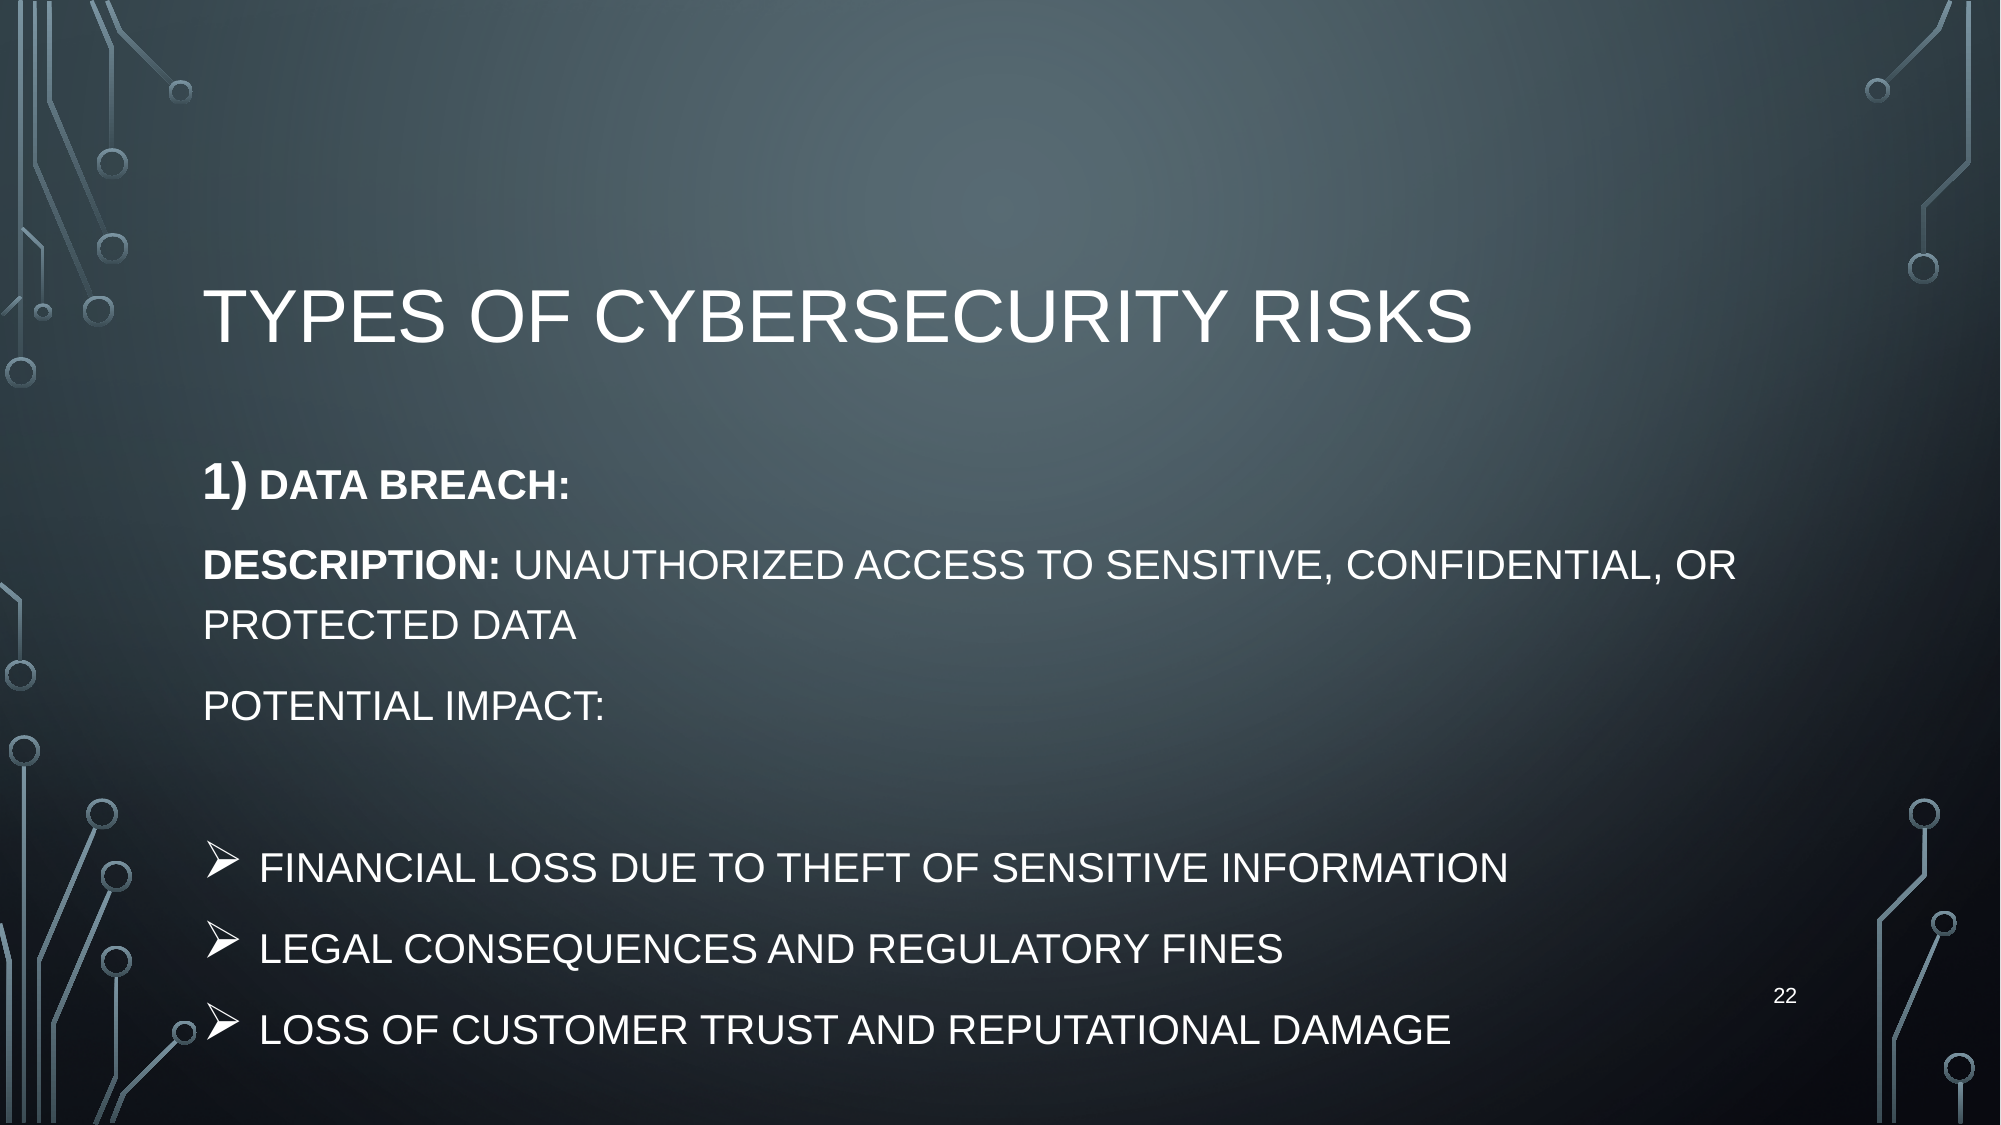

# Types Of Cybersecurity Risks
Data Breach:
Description: Unauthorized access to sensitive, confidential, or protected data
Potential Impact:

Financial loss due to theft of sensitive information
Legal consequences and regulatory fines
Loss of customer trust and reputational damage
22